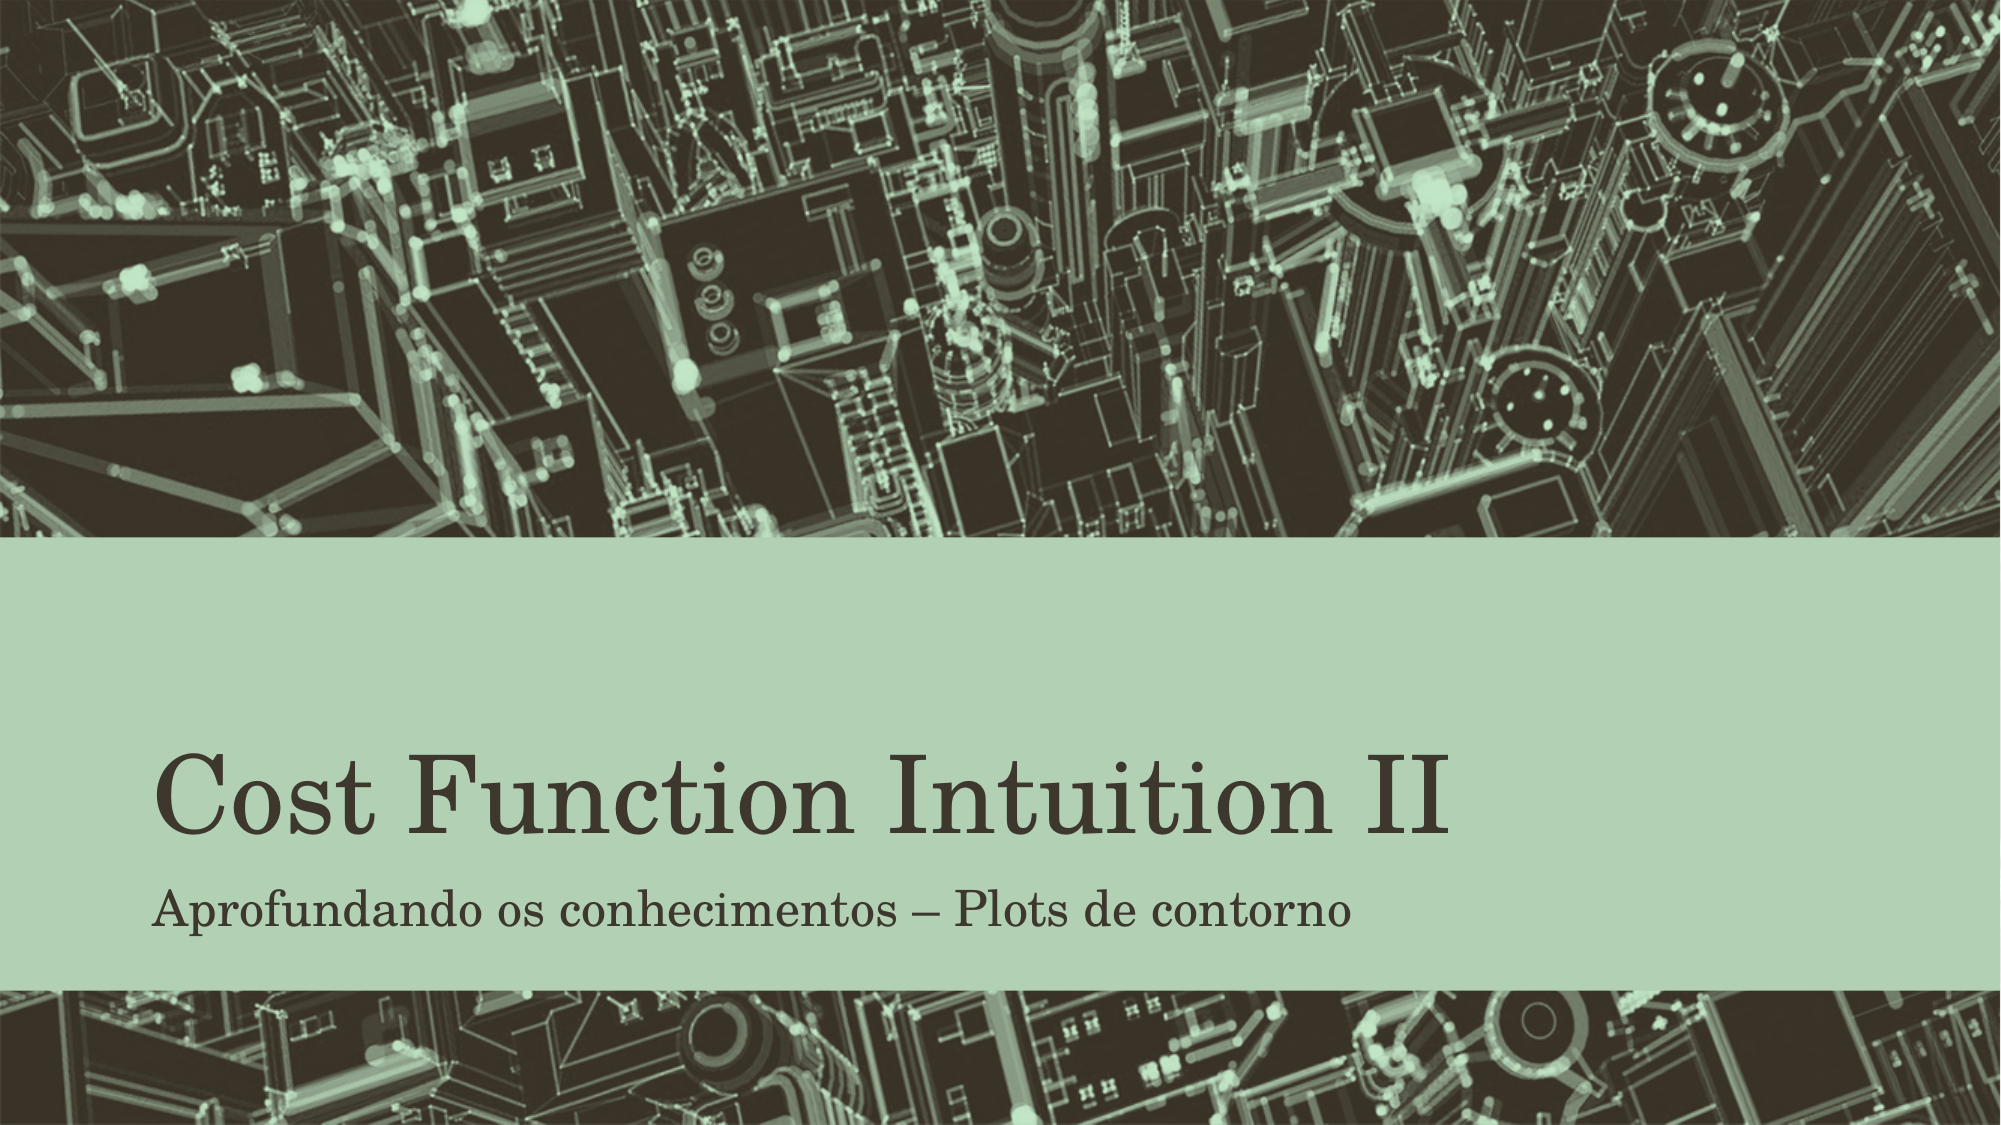

# Cost Function Intuition II
Aprofundando os conhecimentos – Plots de contorno